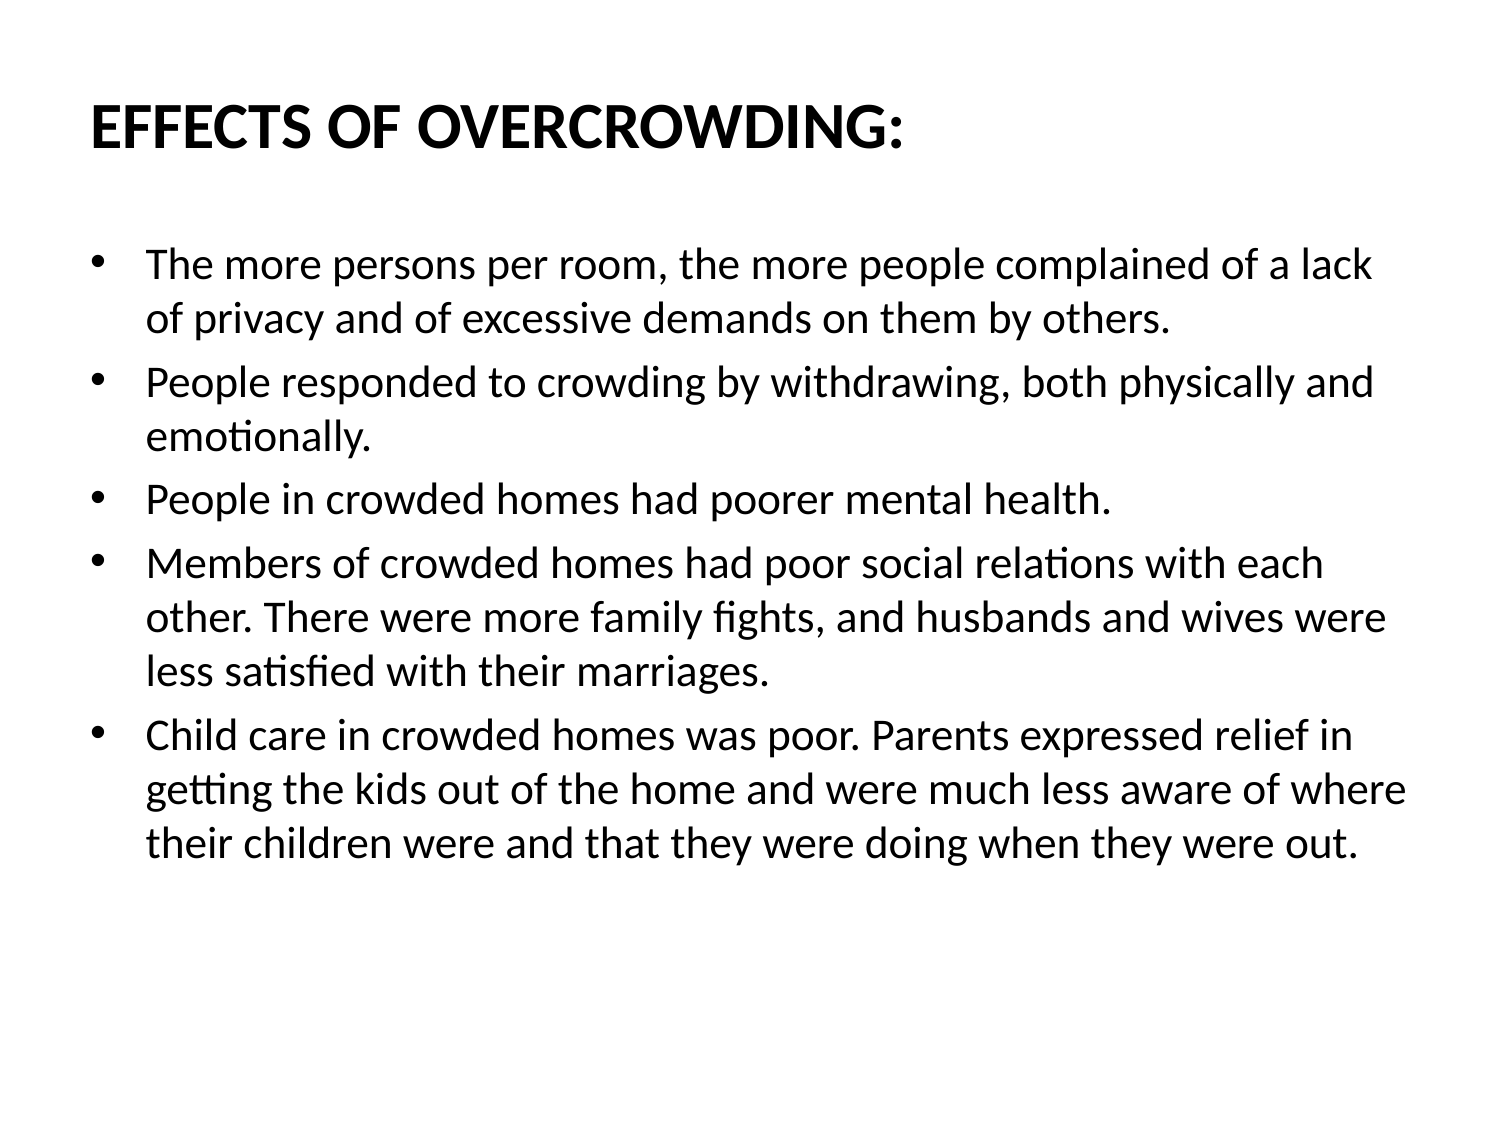

EFFECTS OF OVERCROWDING:

The more persons per room, the more people complained of a lack of privacy and of excessive demands on them by others.
People responded to crowding by withdrawing, both physically and emotionally.
People in crowded homes had poorer mental health.
Members of crowded homes had poor social relations with each other. There were more family fights, and husbands and wives were less satisfied with their marriages.
Child care in crowded homes was poor. Parents expressed relief in getting the kids out of the home and were much less aware of where their children were and that they were doing when they were out.
The effects of crowding began to show up when there was more than one person per room in a room.